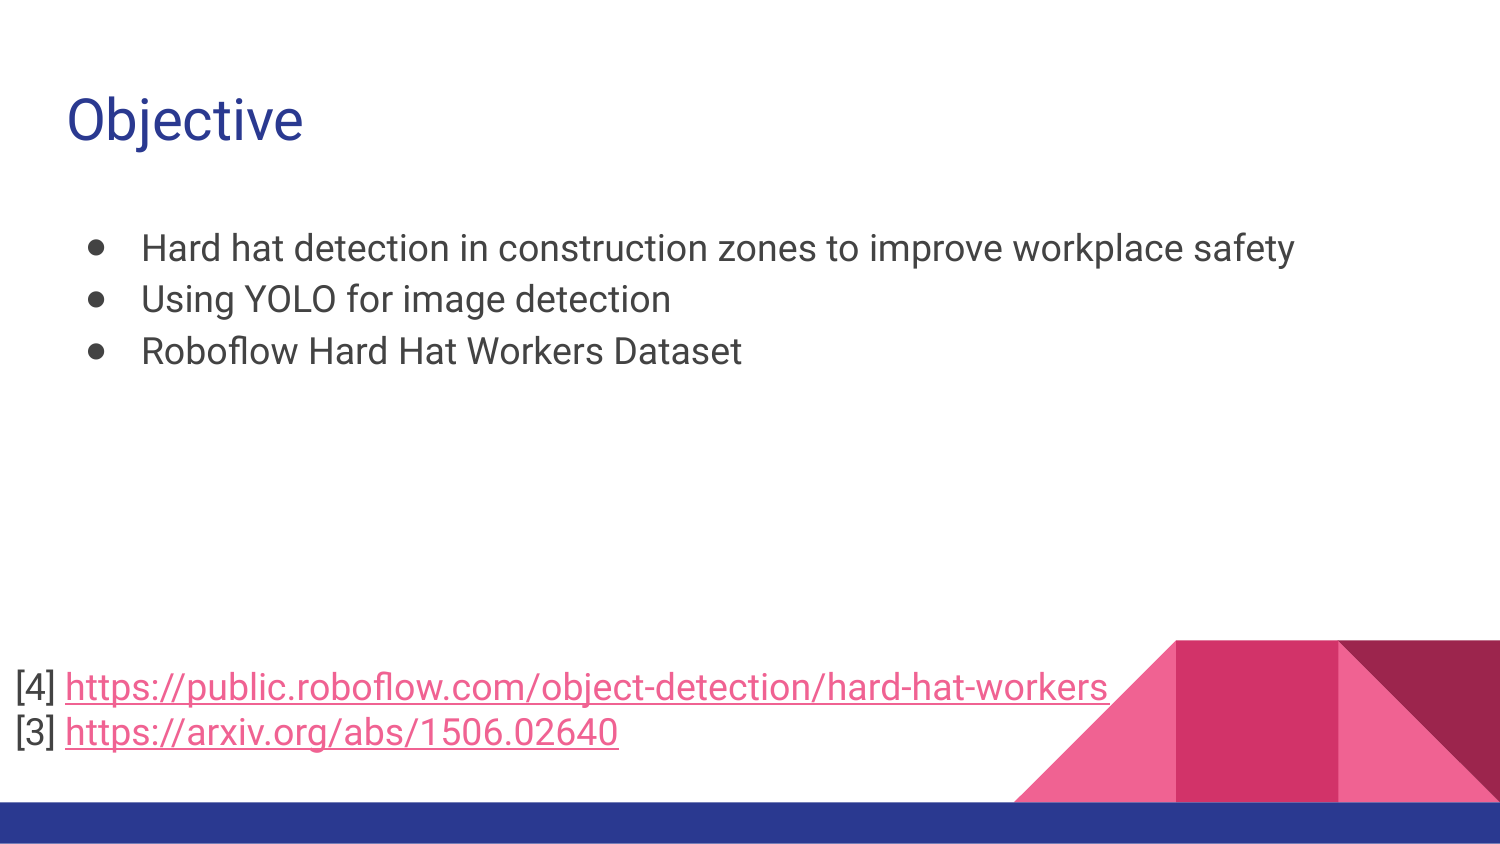

# Objective
Hard hat detection in construction zones to improve workplace safety
Using YOLO for image detection
Roboflow Hard Hat Workers Dataset
[4] https://public.roboflow.com/object-detection/hard-hat-workers
[3] https://arxiv.org/abs/1506.02640